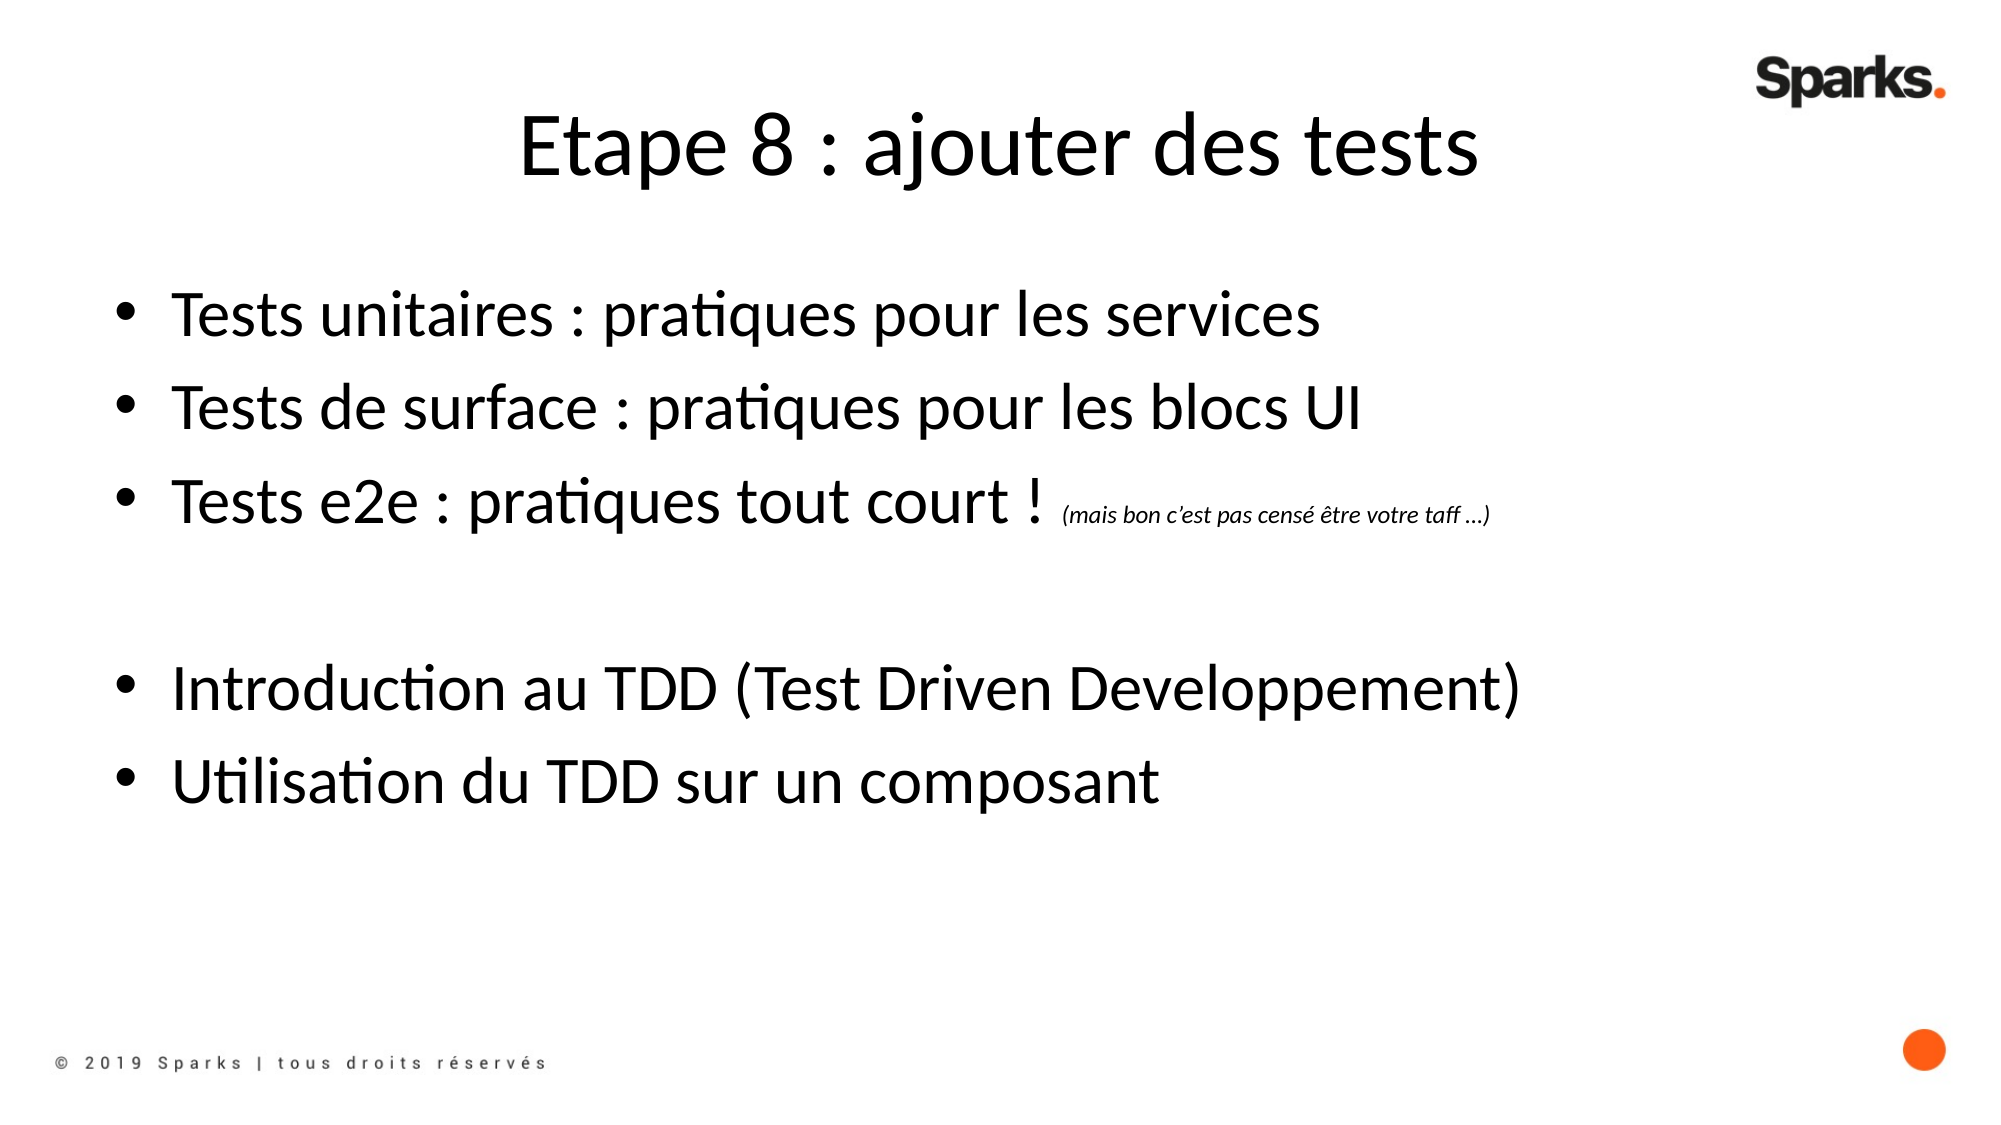

# Etape 8 : ajouter des tests
Tests unitaires : pratiques pour les services
Tests de surface : pratiques pour les blocs UI
Tests e2e : pratiques tout court ! (mais bon c’est pas censé être votre taff …)

Introduction au TDD (Test Driven Developpement)
Utilisation du TDD sur un composant